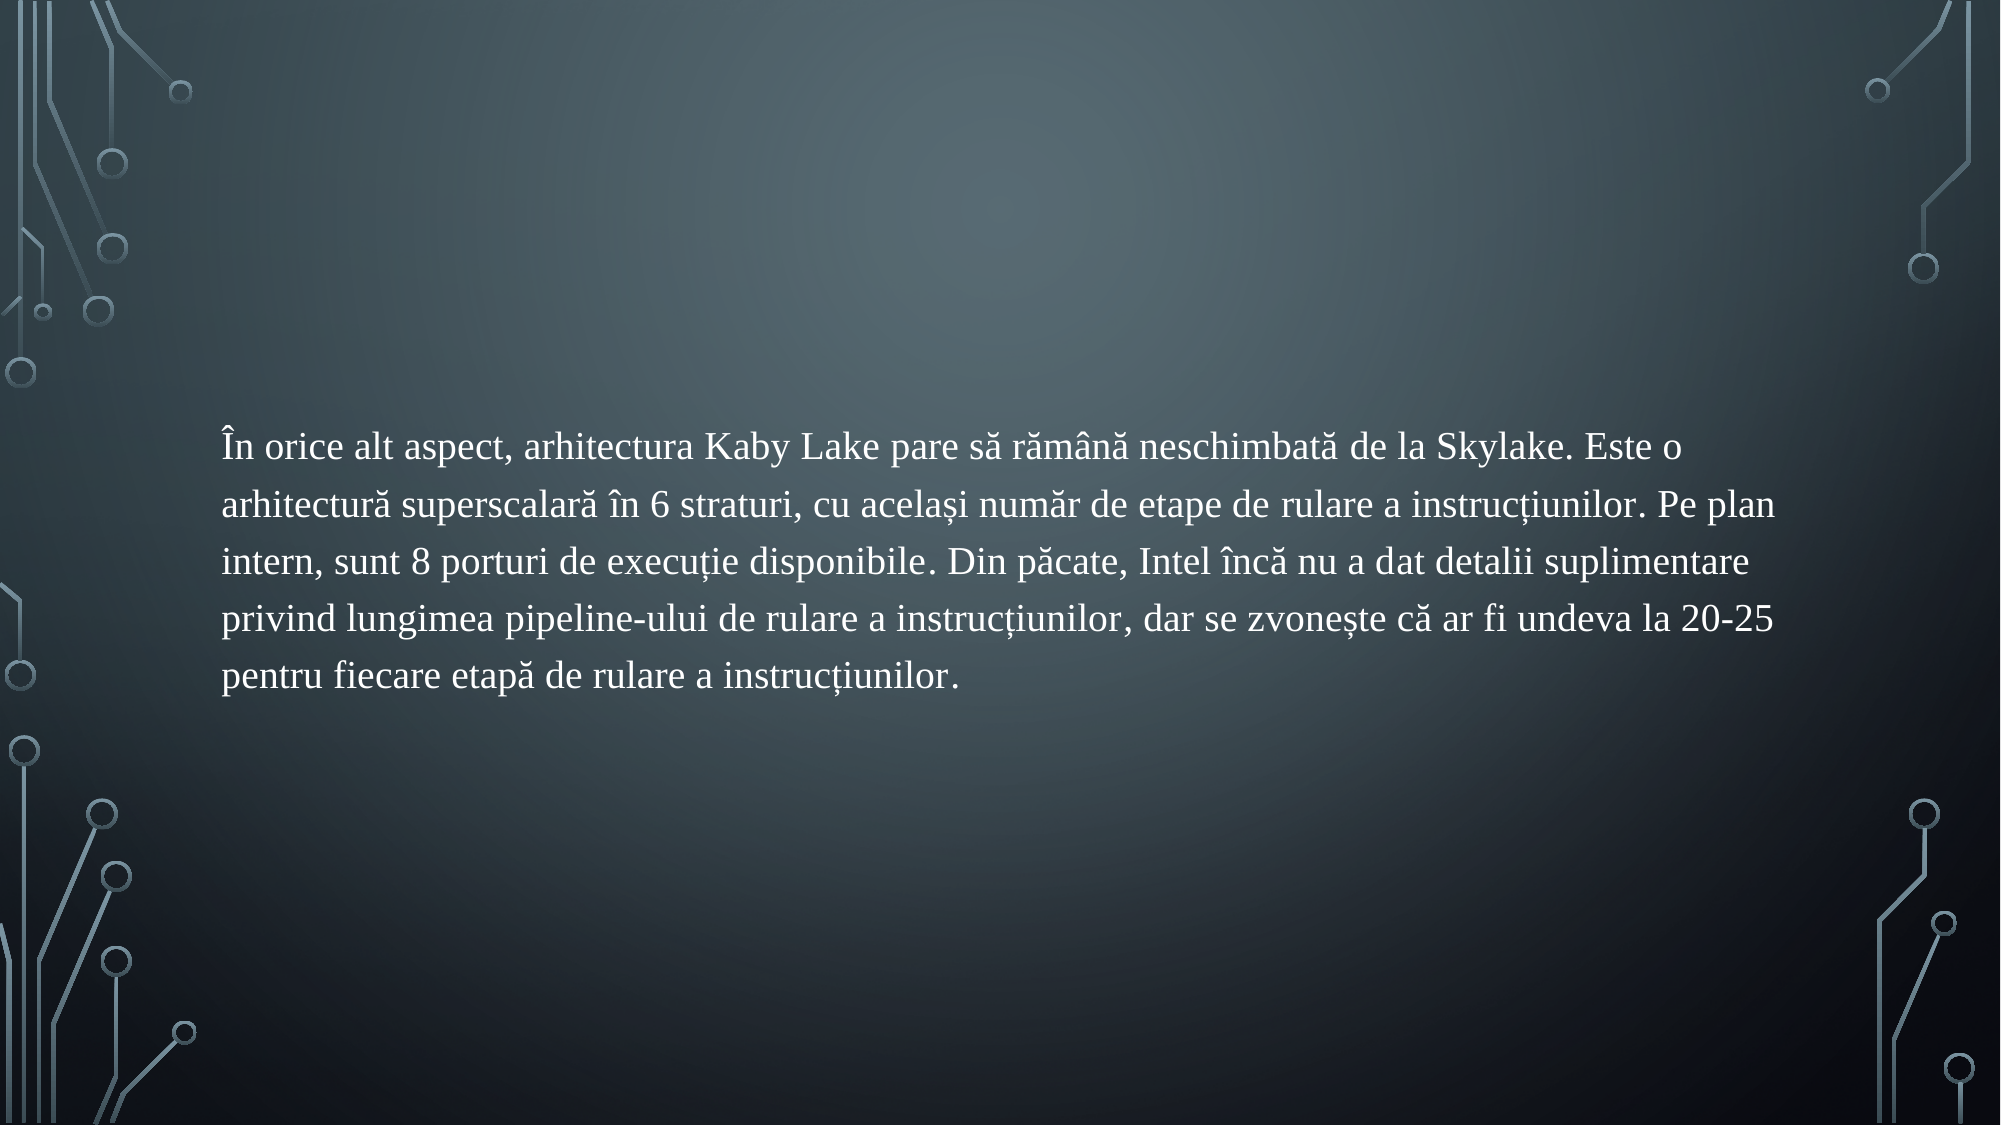

În orice alt aspect, arhitectura Kaby Lake pare să rămână neschimbată de la Skylake. Este o arhitectură superscalară în 6 straturi, cu același număr de etape de rulare a instrucțiunilor. Pe plan intern, sunt 8 porturi de execuție disponibile. Din păcate, Intel încă nu a dat detalii suplimentare privind lungimea pipeline-ului de rulare a instrucțiunilor, dar se zvonește că ar fi undeva la 20-25 pentru fiecare etapă de rulare a instrucțiunilor.